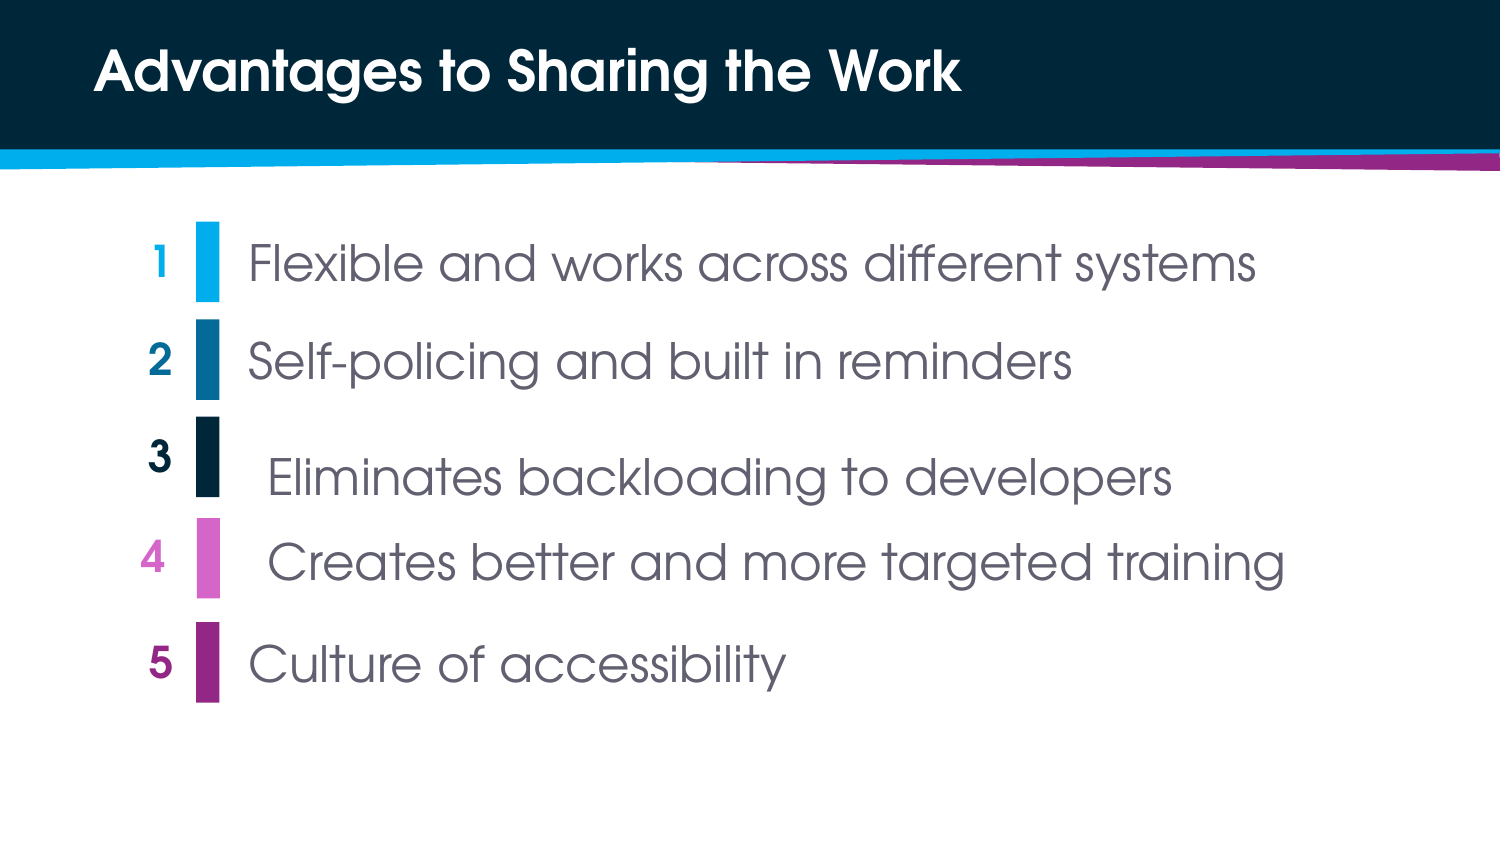

# Advantages to Sharing the Work

Flexible and works across different systems
1

Self-policing and built in reminders
2

3
Eliminates backloading to developers

Creates better and more targeted training
4

Culture of accessibility
5